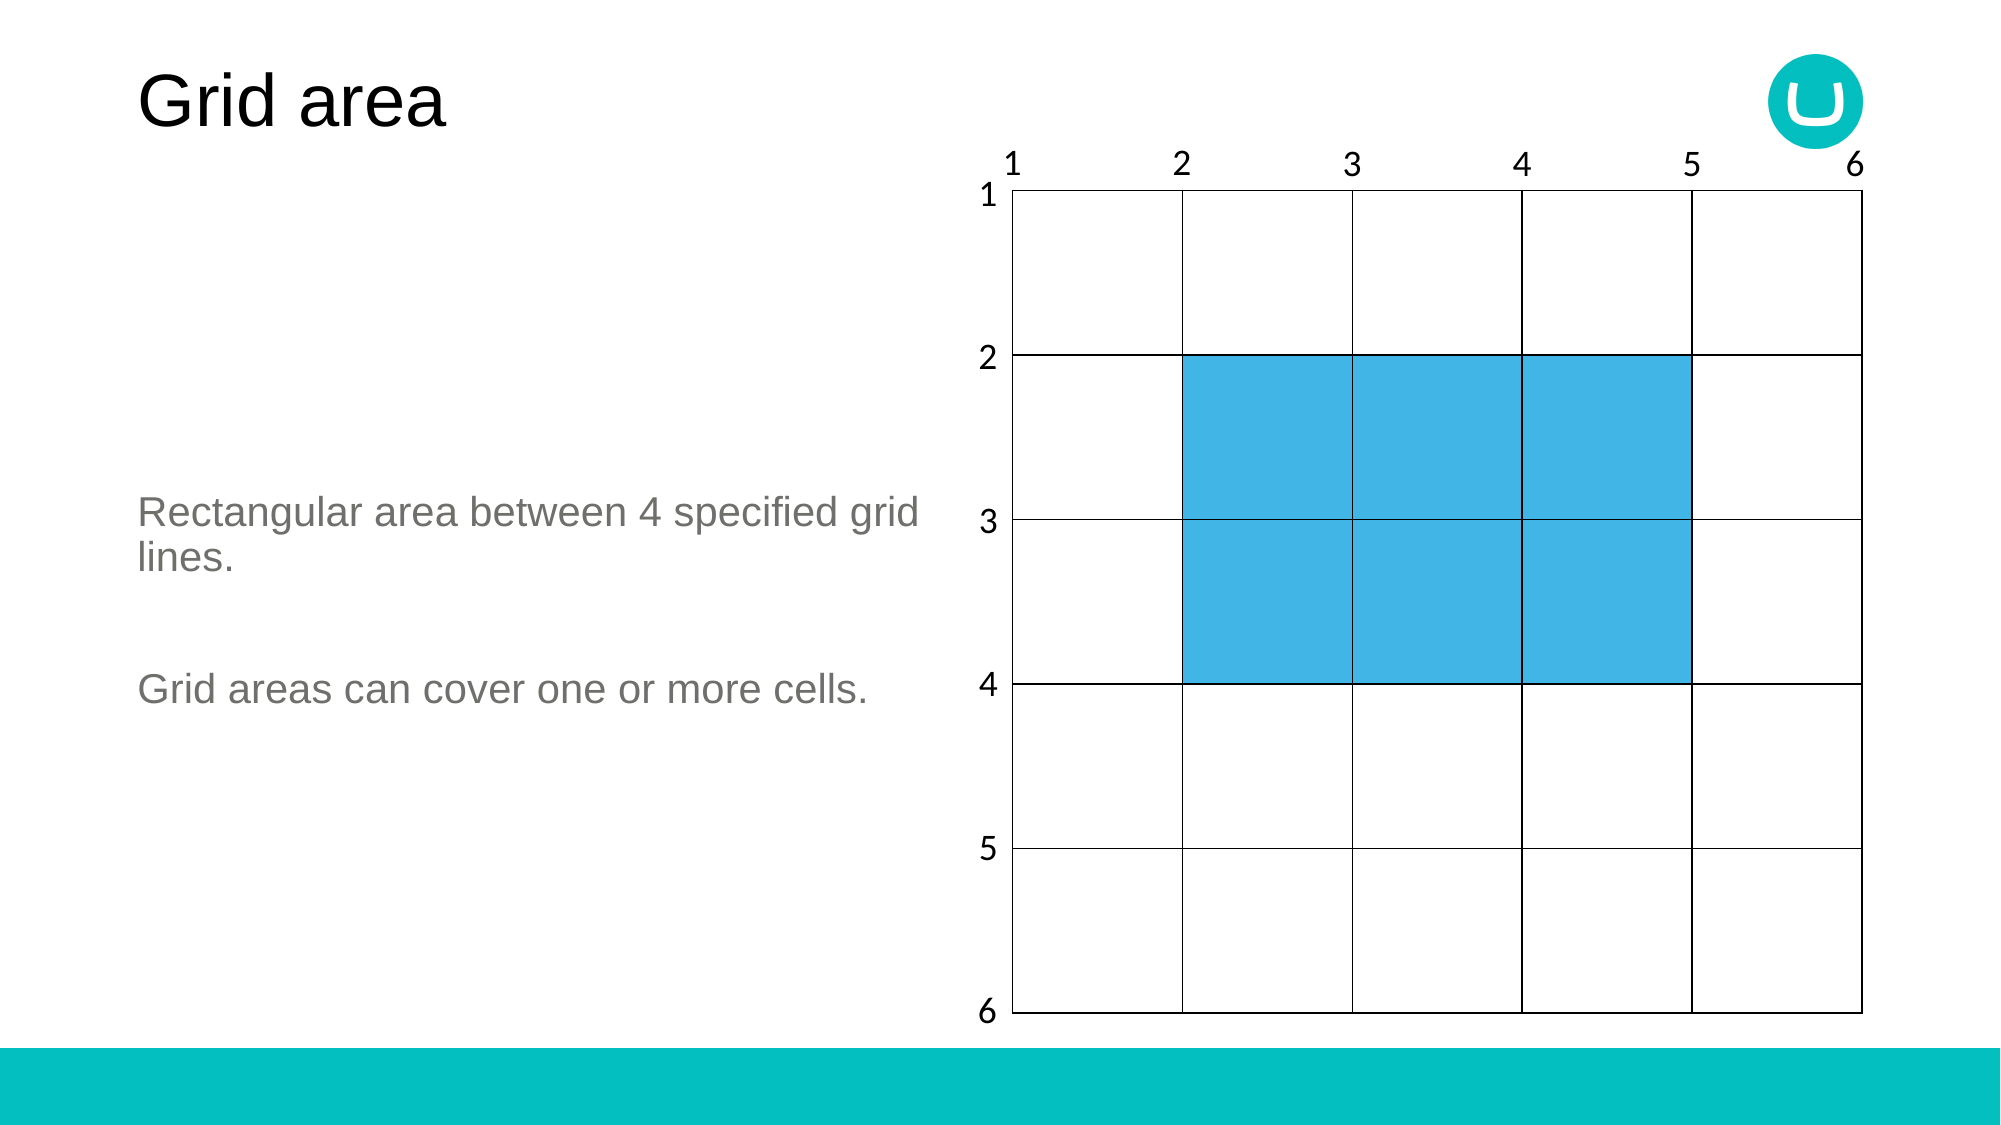

# Grid area
1
2
3
4
5
6
1
Rectangular area between 4 specified grid lines.

Grid areas can cover one or more cells.
|  |  |  |  |  |
| --- | --- | --- | --- | --- |
|  |  |  |  |  |
|  |  |  |  |  |
|  |  |  |  |  |
|  |  |  |  |  |
2
3
4
5
6